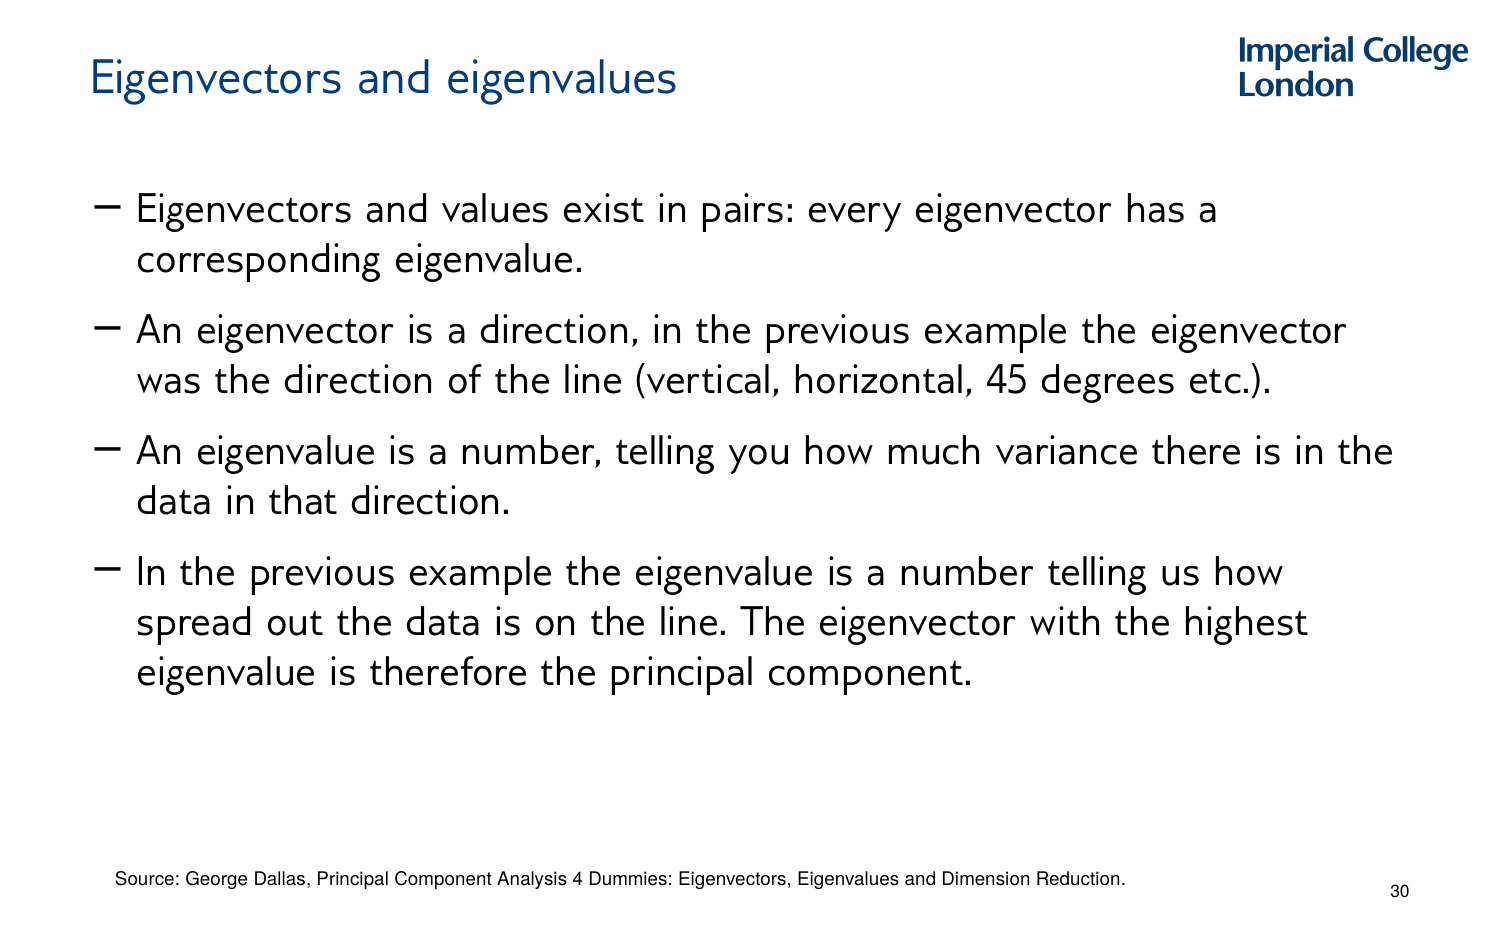

# Eigenvectors and eigenvalues
Eigenvectors and values exist in pairs: every eigenvector has a corresponding eigenvalue.
An eigenvector is a direction, in the previous example the eigenvector was the direction of the line (vertical, horizontal, 45 degrees etc.).
An eigenvalue is a number, telling you how much variance there is in the data in that direction.
In the previous example the eigenvalue is a number telling us how spread out the data is on the line. The eigenvector with the highest eigenvalue is therefore the principal component.
Source: George Dallas, Principal Component Analysis 4 Dummies: Eigenvectors, Eigenvalues and Dimension Reduction.
30